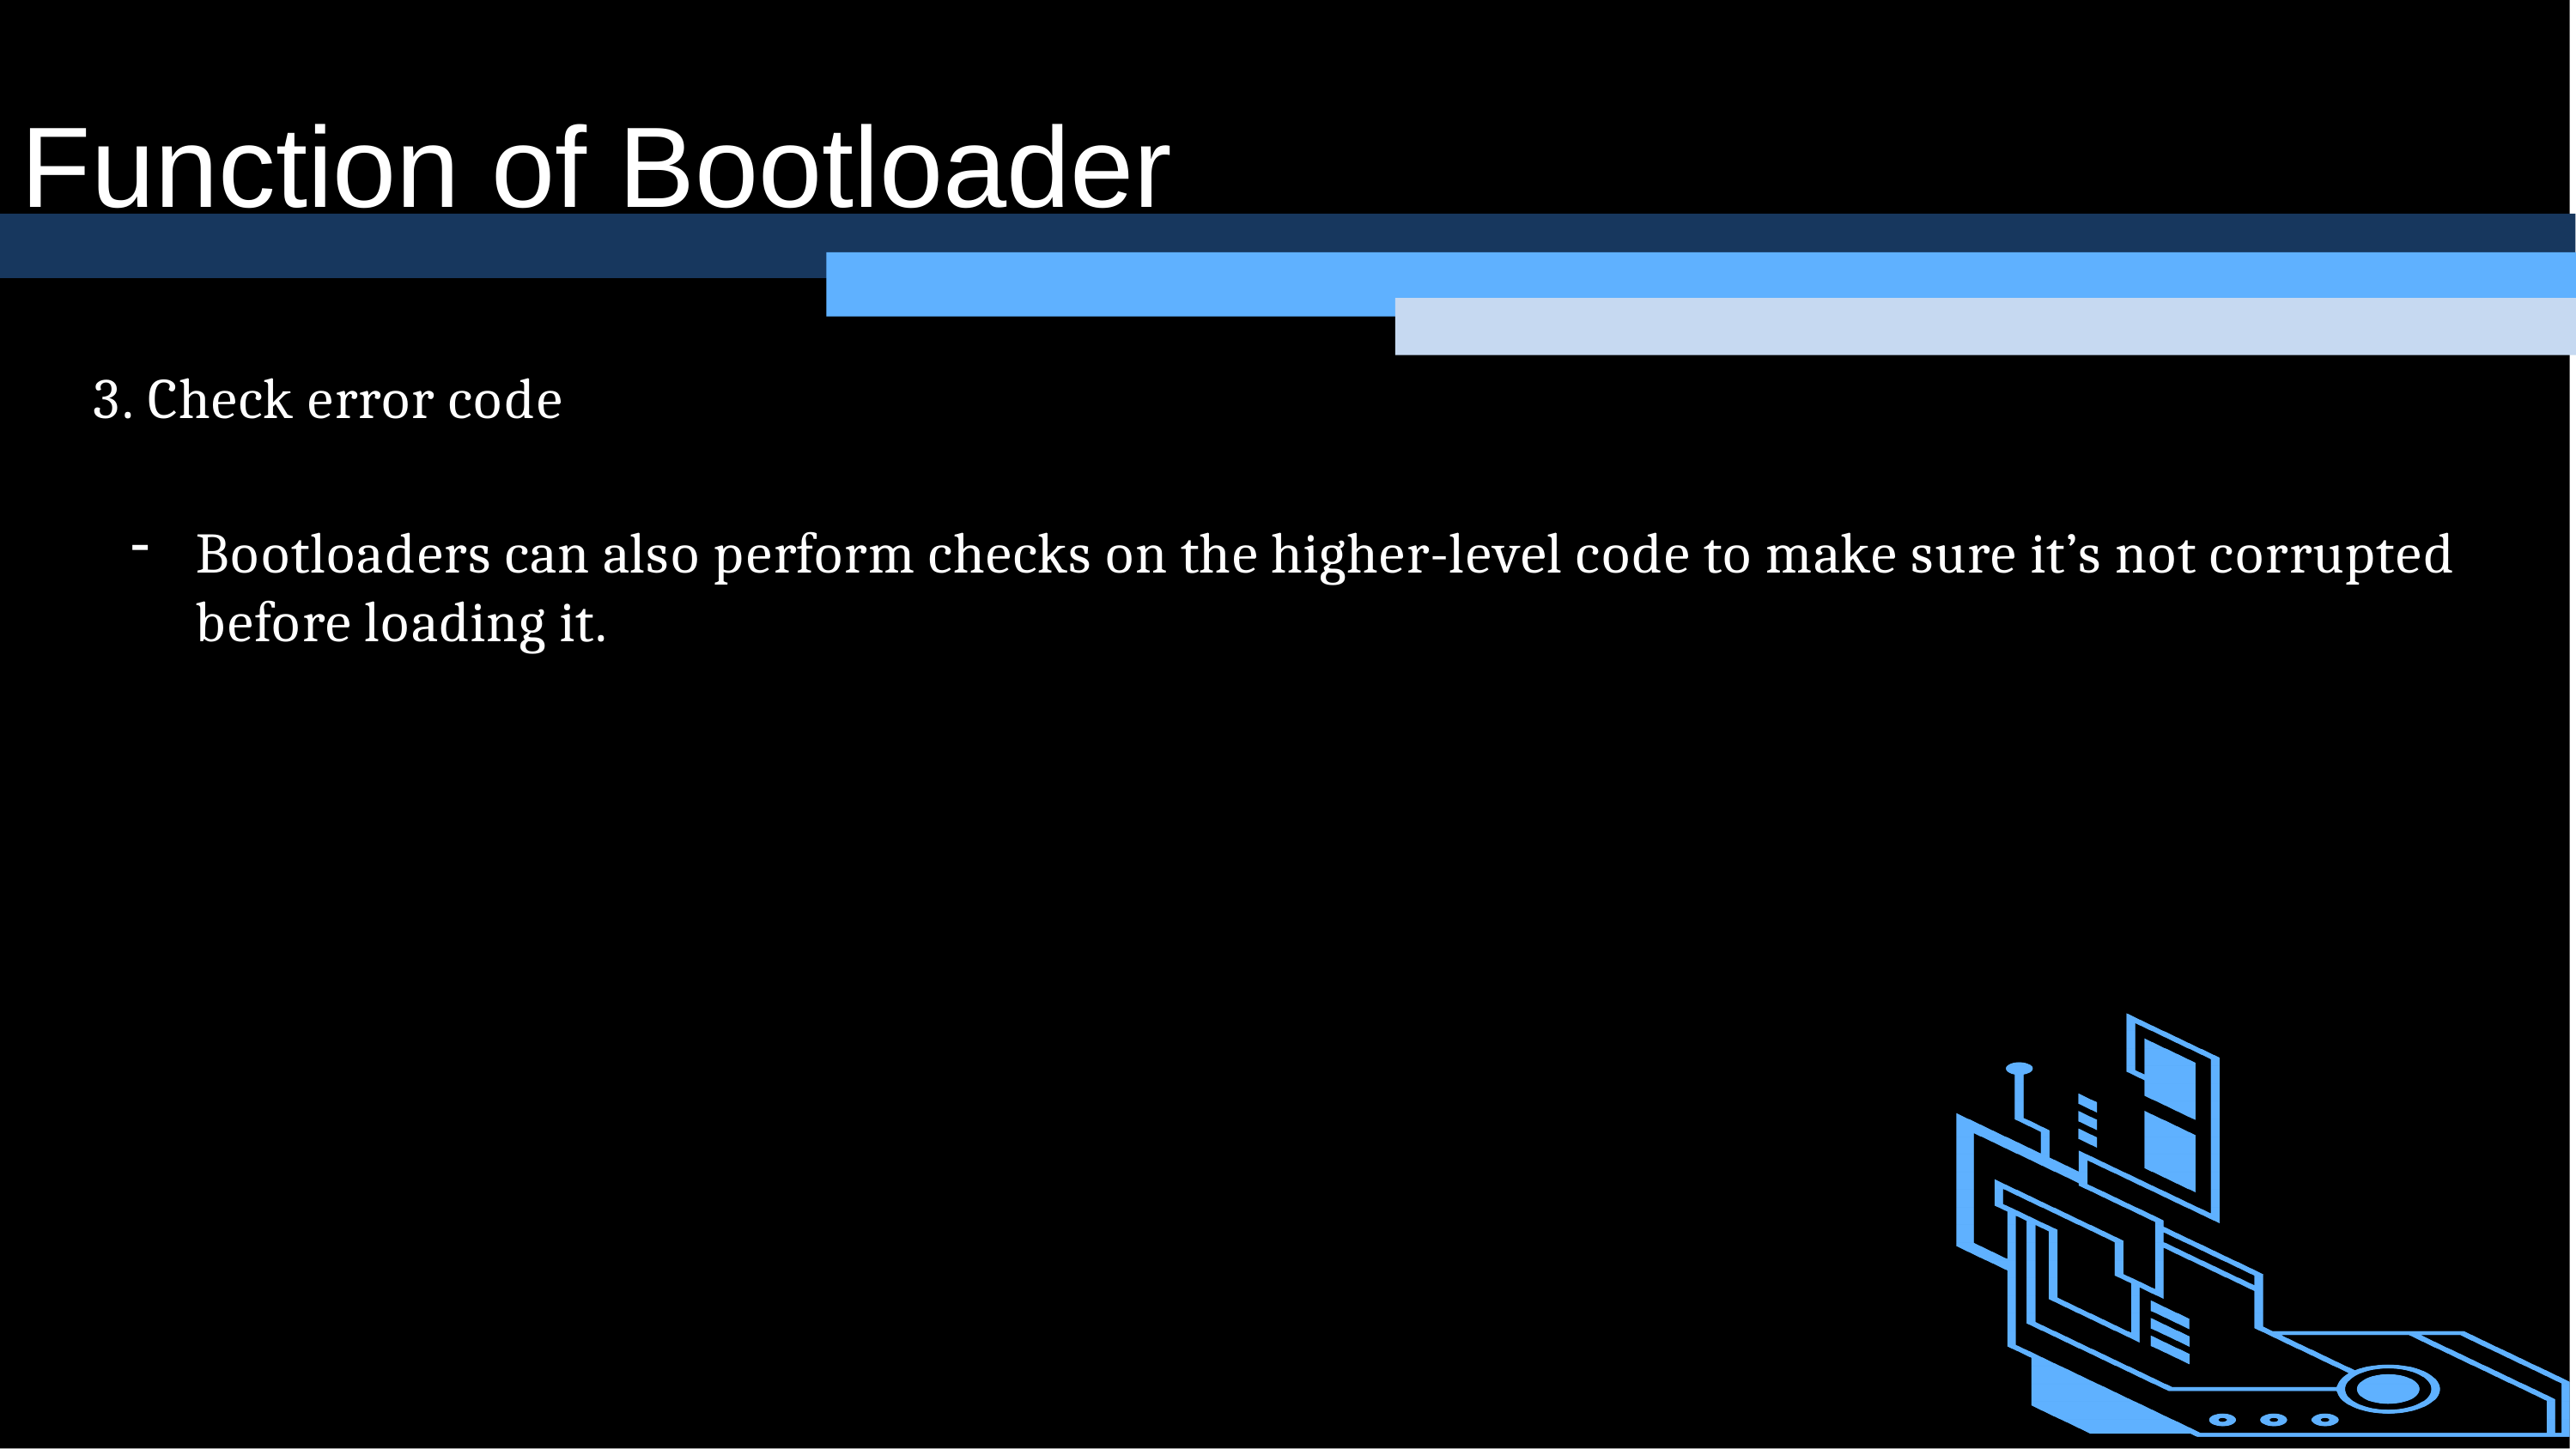

Function of Bootloader

3. Check error code
Bootloaders can also perform checks on the higher-level code to make sure it’s not corrupted before loading it.